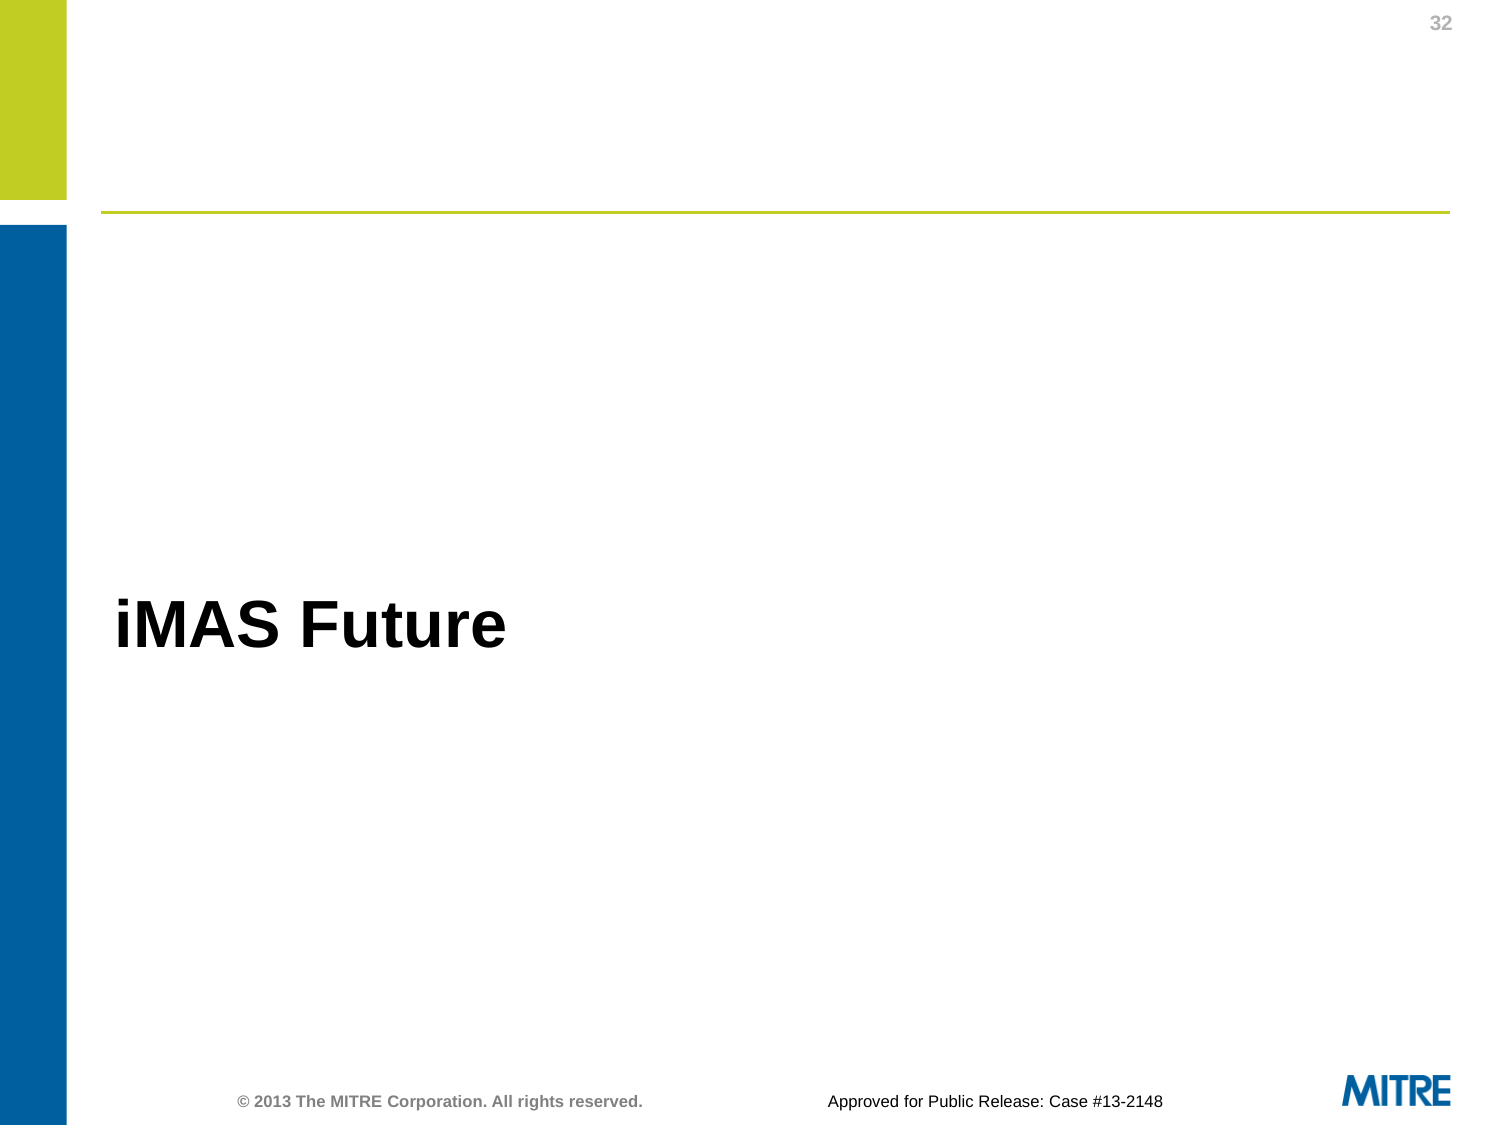

32
iMAS Future
© 2013 The MITRE Corporation. All rights reserved. 	Approved for Public Release: Case #13-2148